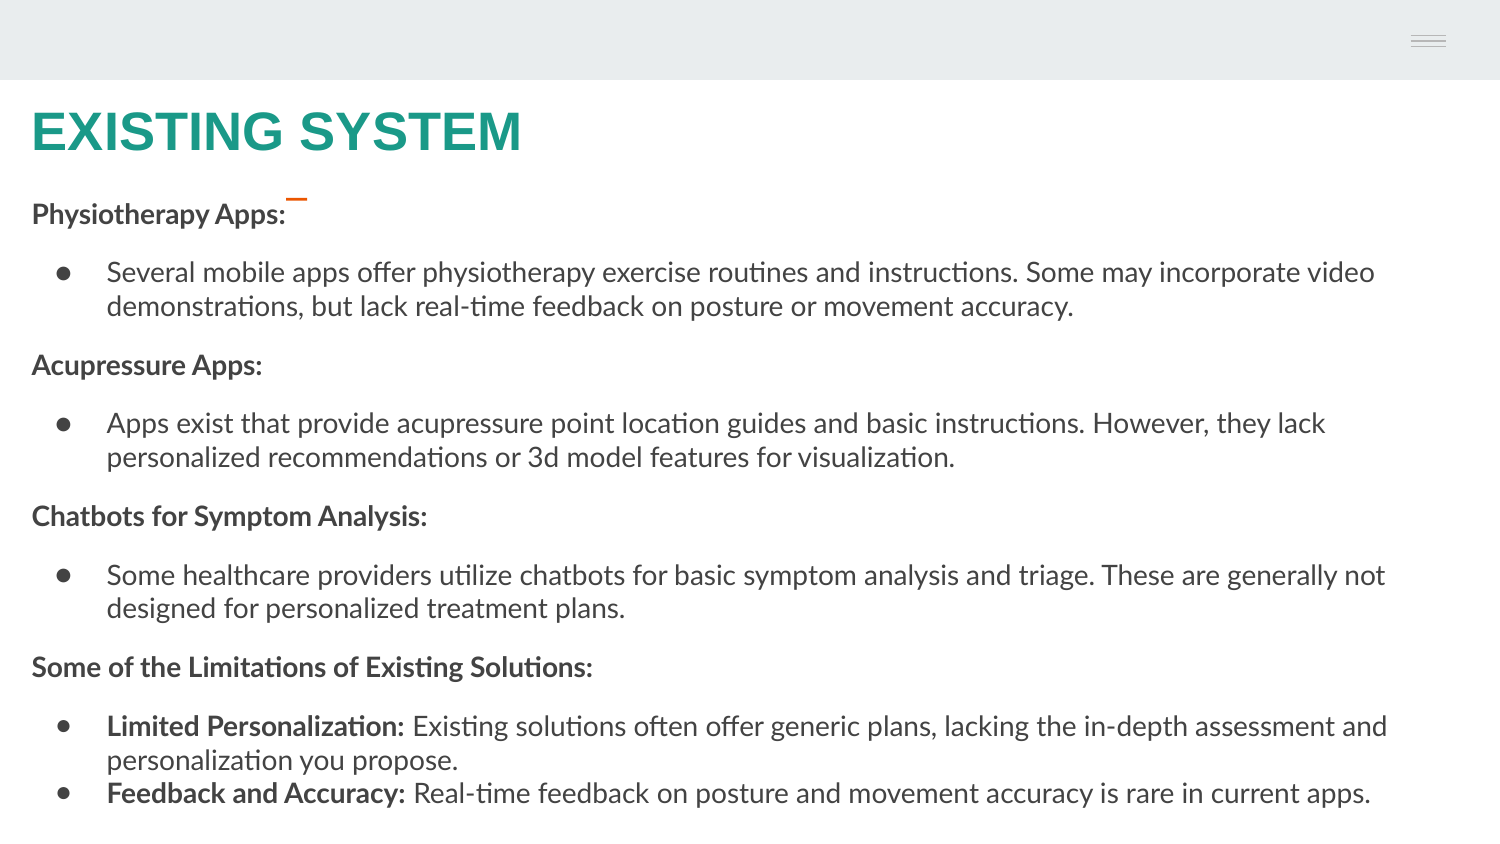

# EXISTING SYSTEM
Physiotherapy Apps:
Several mobile apps offer physiotherapy exercise routines and instructions. Some may incorporate video demonstrations, but lack real-time feedback on posture or movement accuracy.
Acupressure Apps:
Apps exist that provide acupressure point location guides and basic instructions. However, they lack personalized recommendations or 3d model features for visualization.
Chatbots for Symptom Analysis:
Some healthcare providers utilize chatbots for basic symptom analysis and triage. These are generally not designed for personalized treatment plans.
Some of the Limitations of Existing Solutions:
Limited Personalization: Existing solutions often offer generic plans, lacking the in-depth assessment and personalization you propose.
Feedback and Accuracy: Real-time feedback on posture and movement accuracy is rare in current apps.